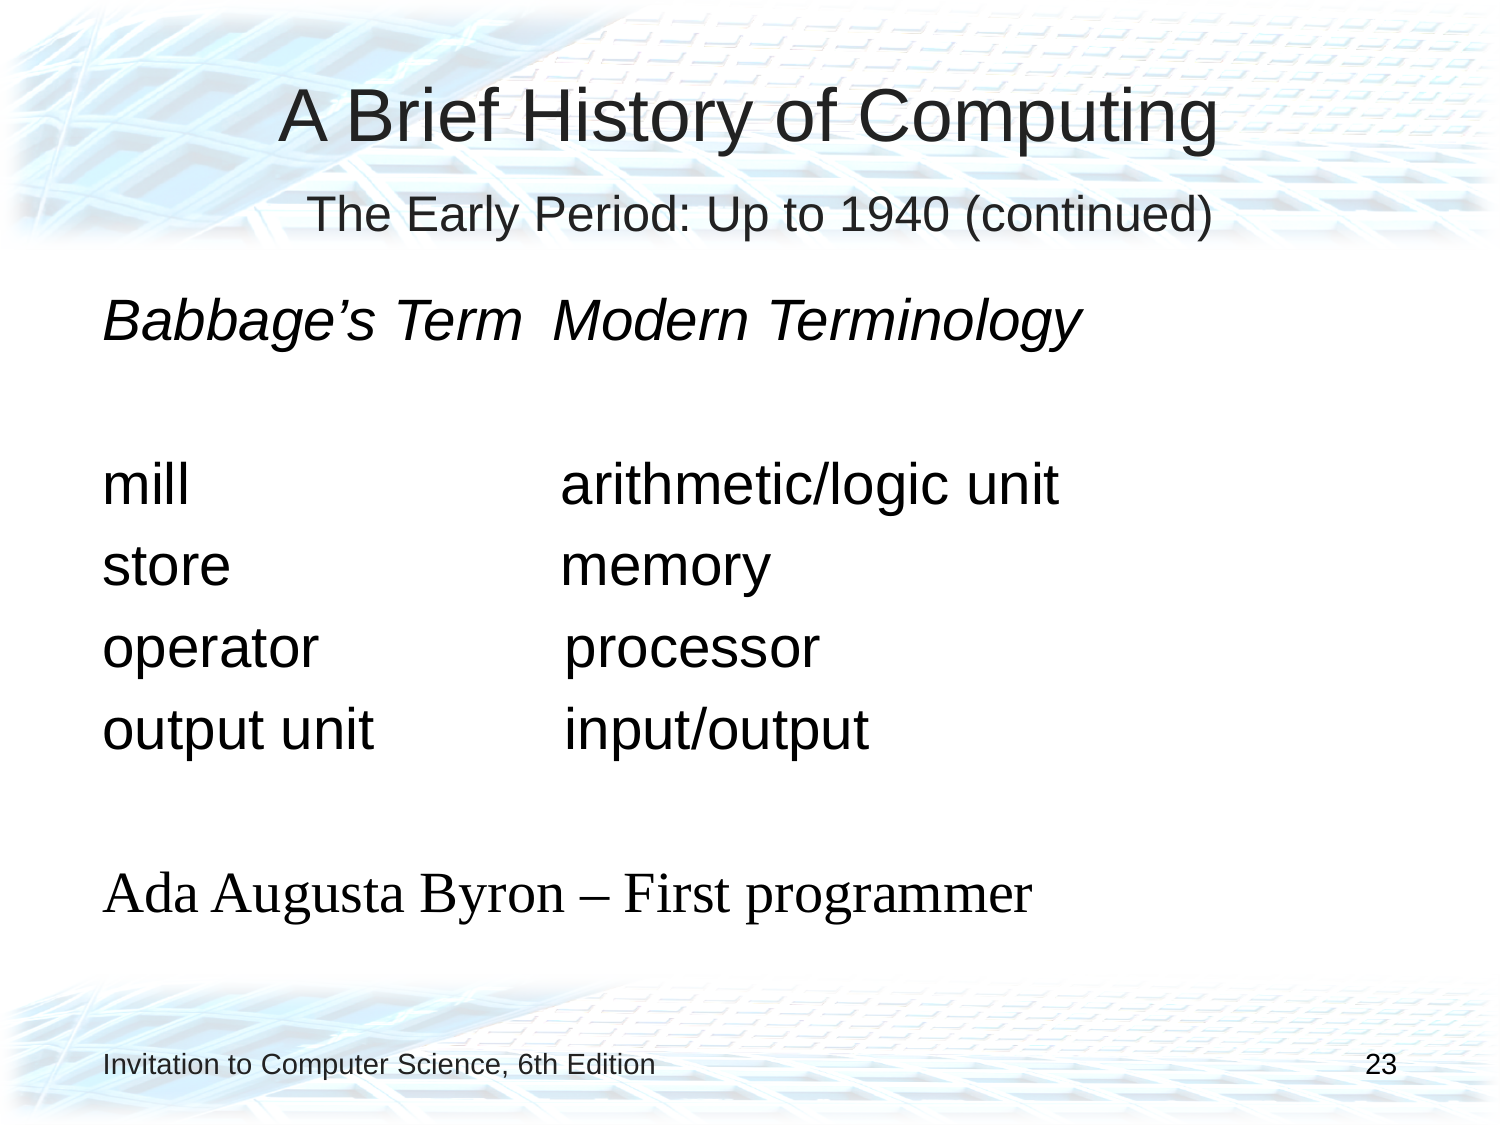

# A Brief History of Computing The Early Period: Up to 1940 (continued)
Babbage’s Term	Modern Terminology

mill	                   arithmetic/logic unit
store	                   memory
operator	          processor
output unit	          input/output

Ada Augusta Byron – First programmer

Invitation to Computer Science, 6th Edition
23